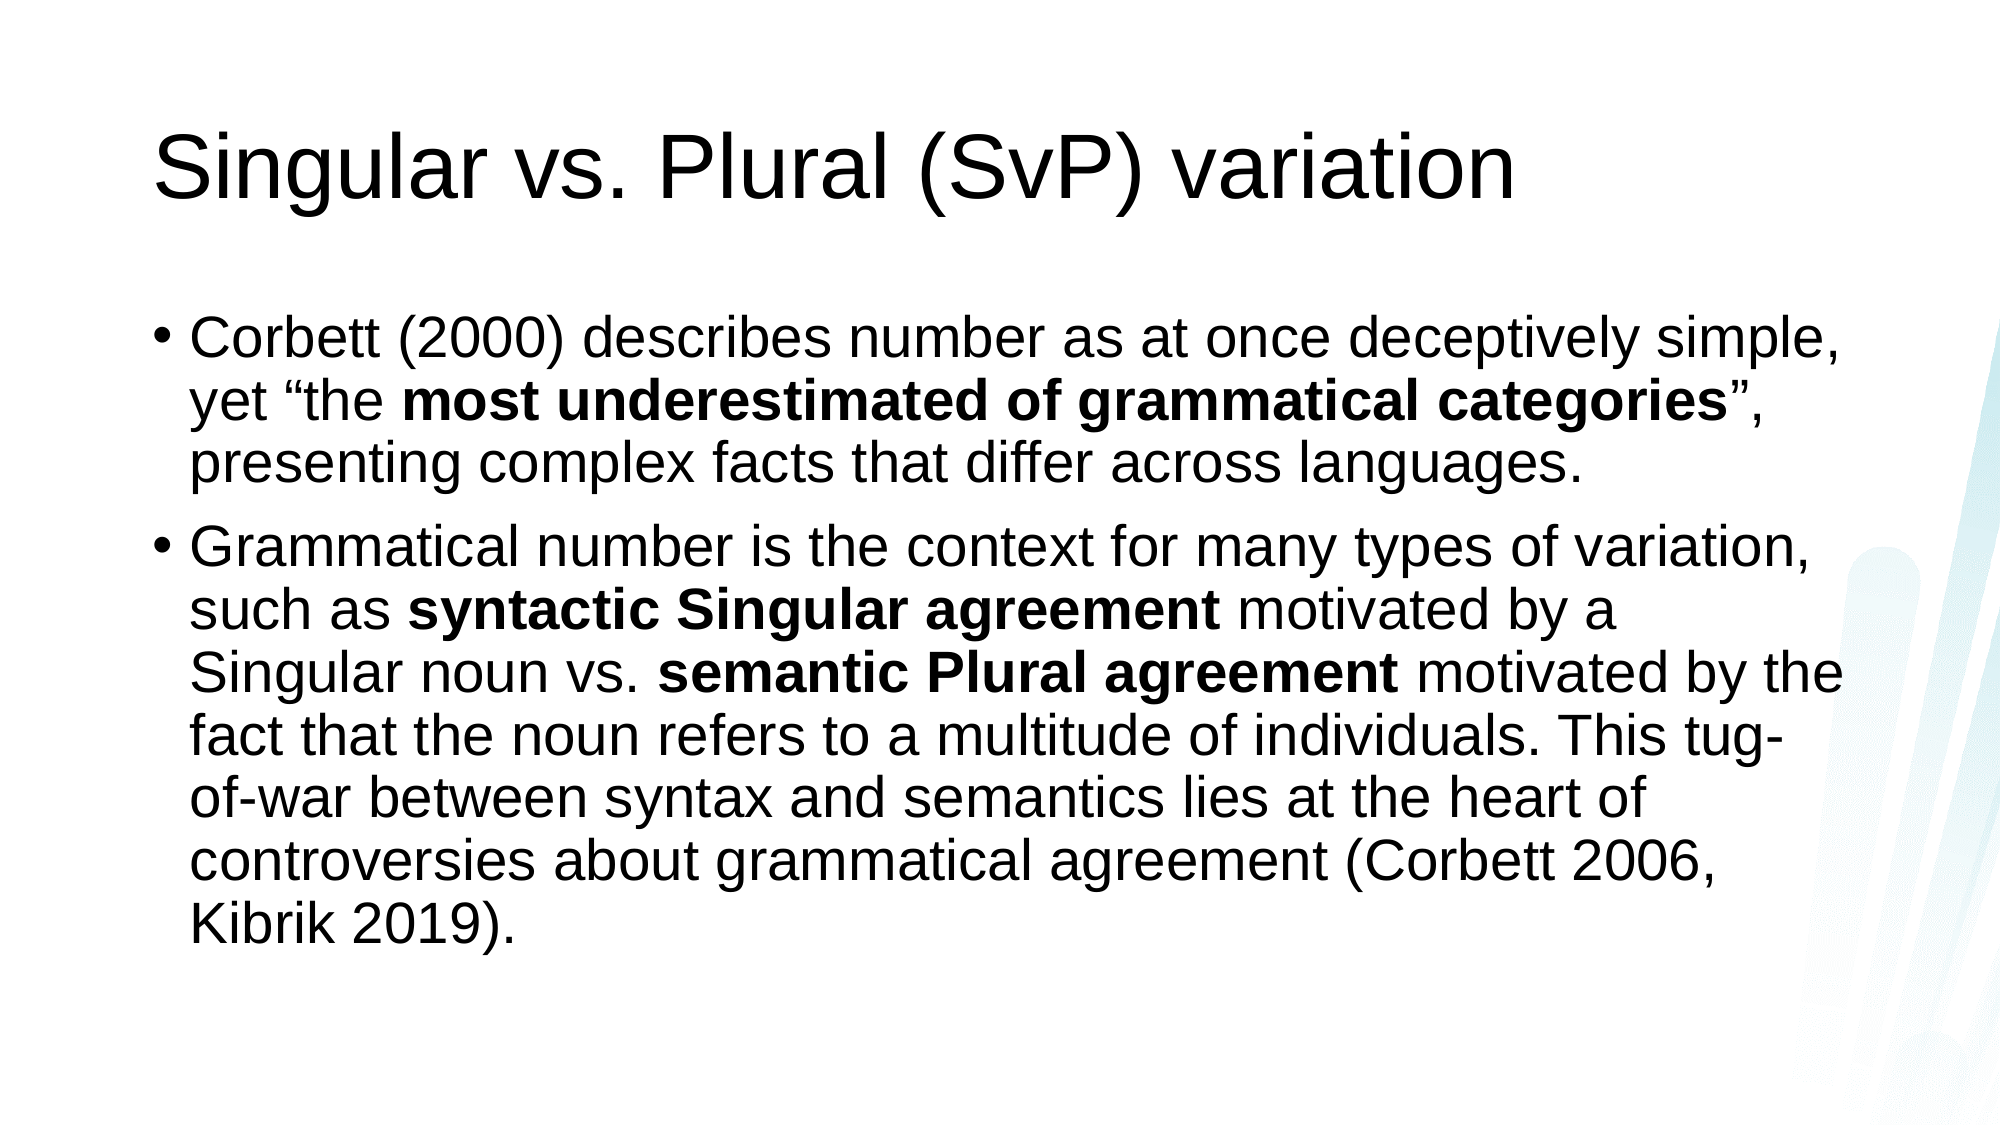

# Singular vs. Plural (SvP) variation
Corbett (2000) describes number as at once deceptively simple, yet “the most underestimated of grammatical categories”, presenting complex facts that differ across languages.
Grammatical number is the context for many types of variation, such as syntactic Singular agreement motivated by a Singular noun vs. semantic Plural agreement motivated by the fact that the noun refers to a multitude of individuals. This tug-of-war between syntax and semantics lies at the heart of controversies about grammatical agreement (Corbett 2006, Kibrik 2019).